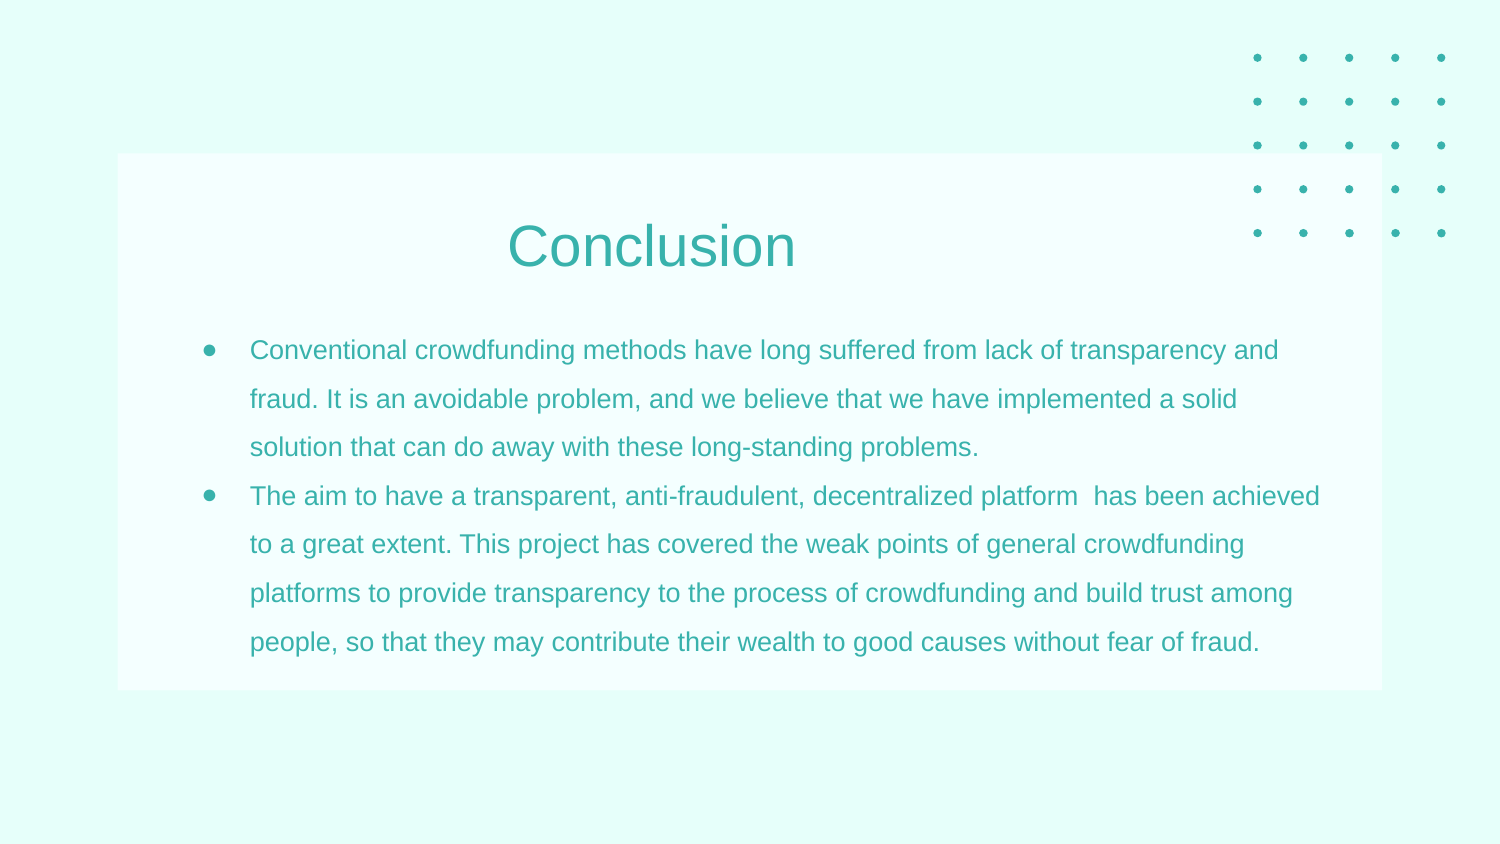

# Conclusion
Conventional crowdfunding methods have long suffered from lack of transparency and fraud. It is an avoidable problem, and we believe that we have implemented a solid solution that can do away with these long-standing problems.
The aim to have a transparent, anti-fraudulent, decentralized platform  has been achieved to a great extent. This project has covered the weak points of general crowdfunding platforms to provide transparency to the process of crowdfunding and build trust among people, so that they may contribute their wealth to good causes without fear of fraud.